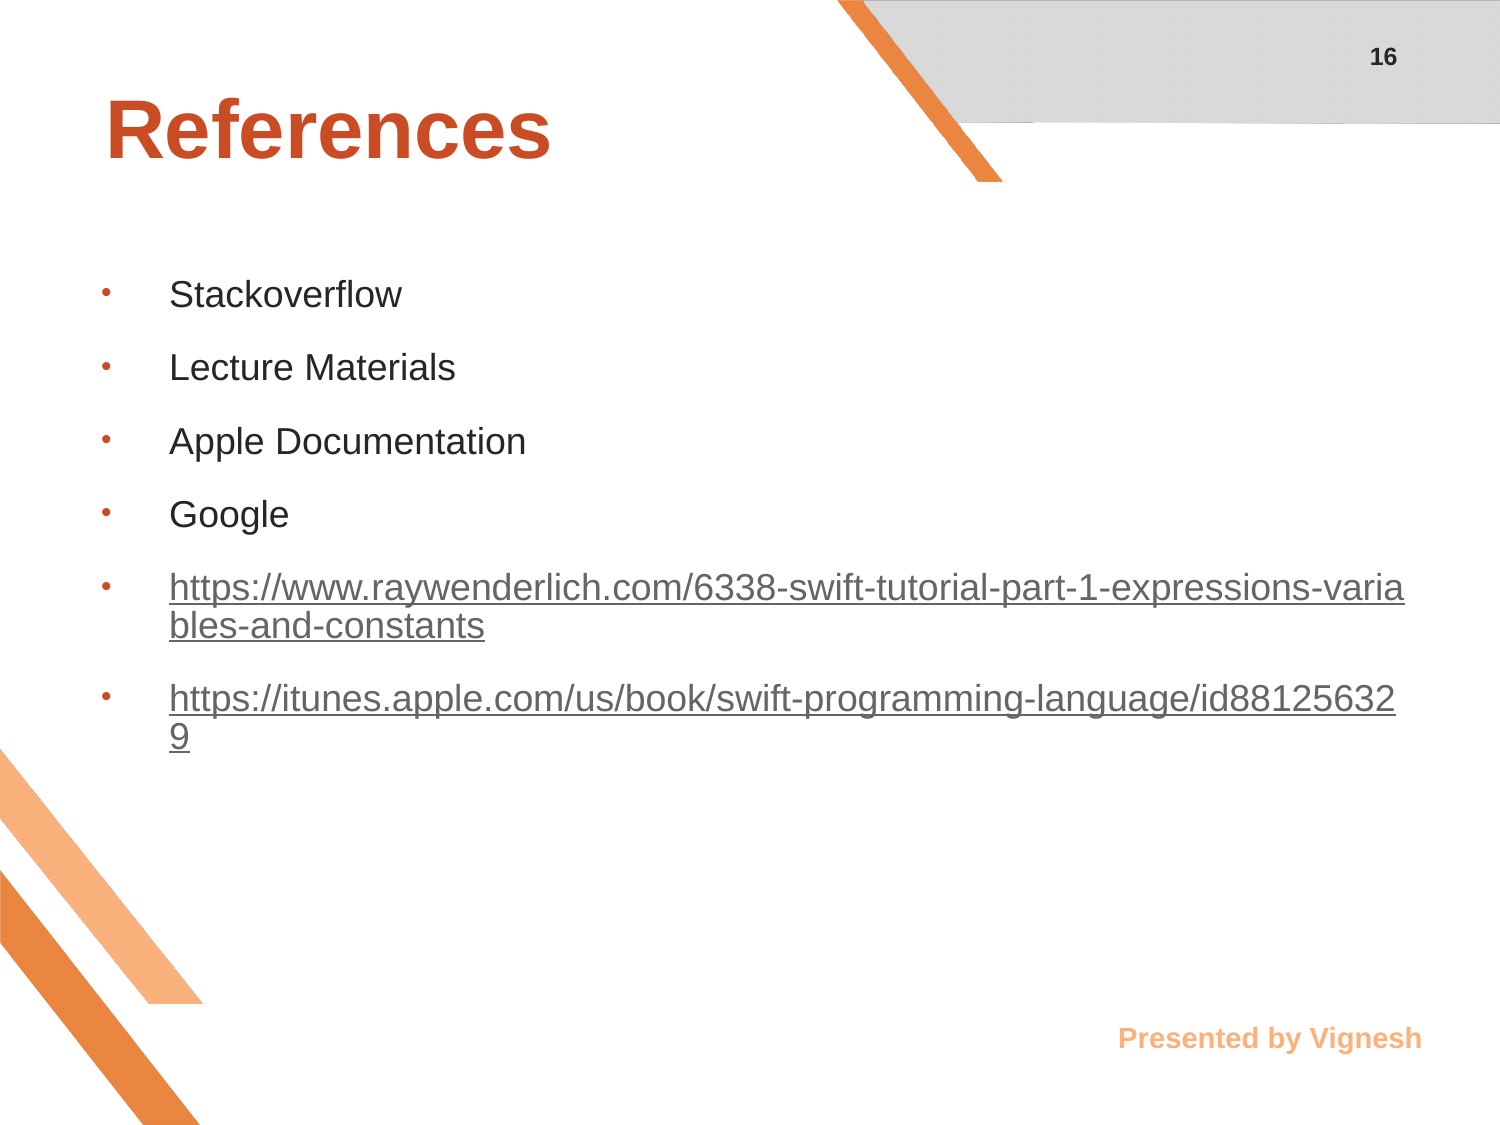

16
# References
Stackoverflow
Lecture Materials
Apple Documentation
Google
https://www.raywenderlich.com/6338-swift-tutorial-part-1-expressions-variables-and-constants
https://itunes.apple.com/us/book/swift-programming-language/id881256329
Presented by Vignesh